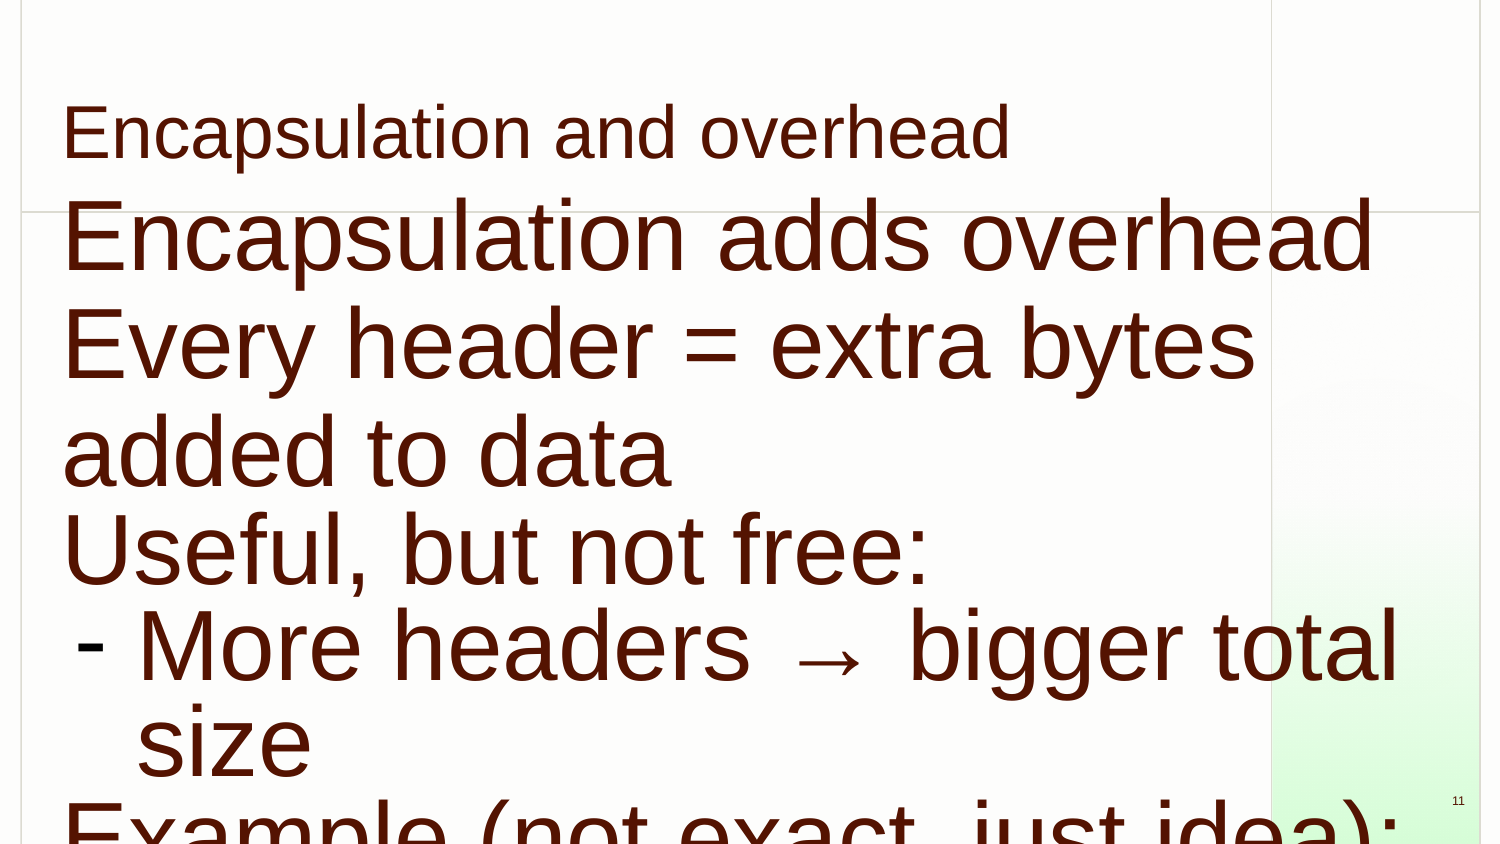

# Encapsulation and overhead
Encapsulation adds overhead
Every header = extra bytes added to data
Useful, but not free:
More headers → bigger total size
Example (not exact, just idea):
Data: 1000 bytes
TCP header: 20 bytes
IP header: 20 bytes
Ethernet header + trailer: ~18 bytes
So network uses Maximum Transmission Unit (MTU) to limit frame size (e.g., 1500 bytes for Ethernet)

11